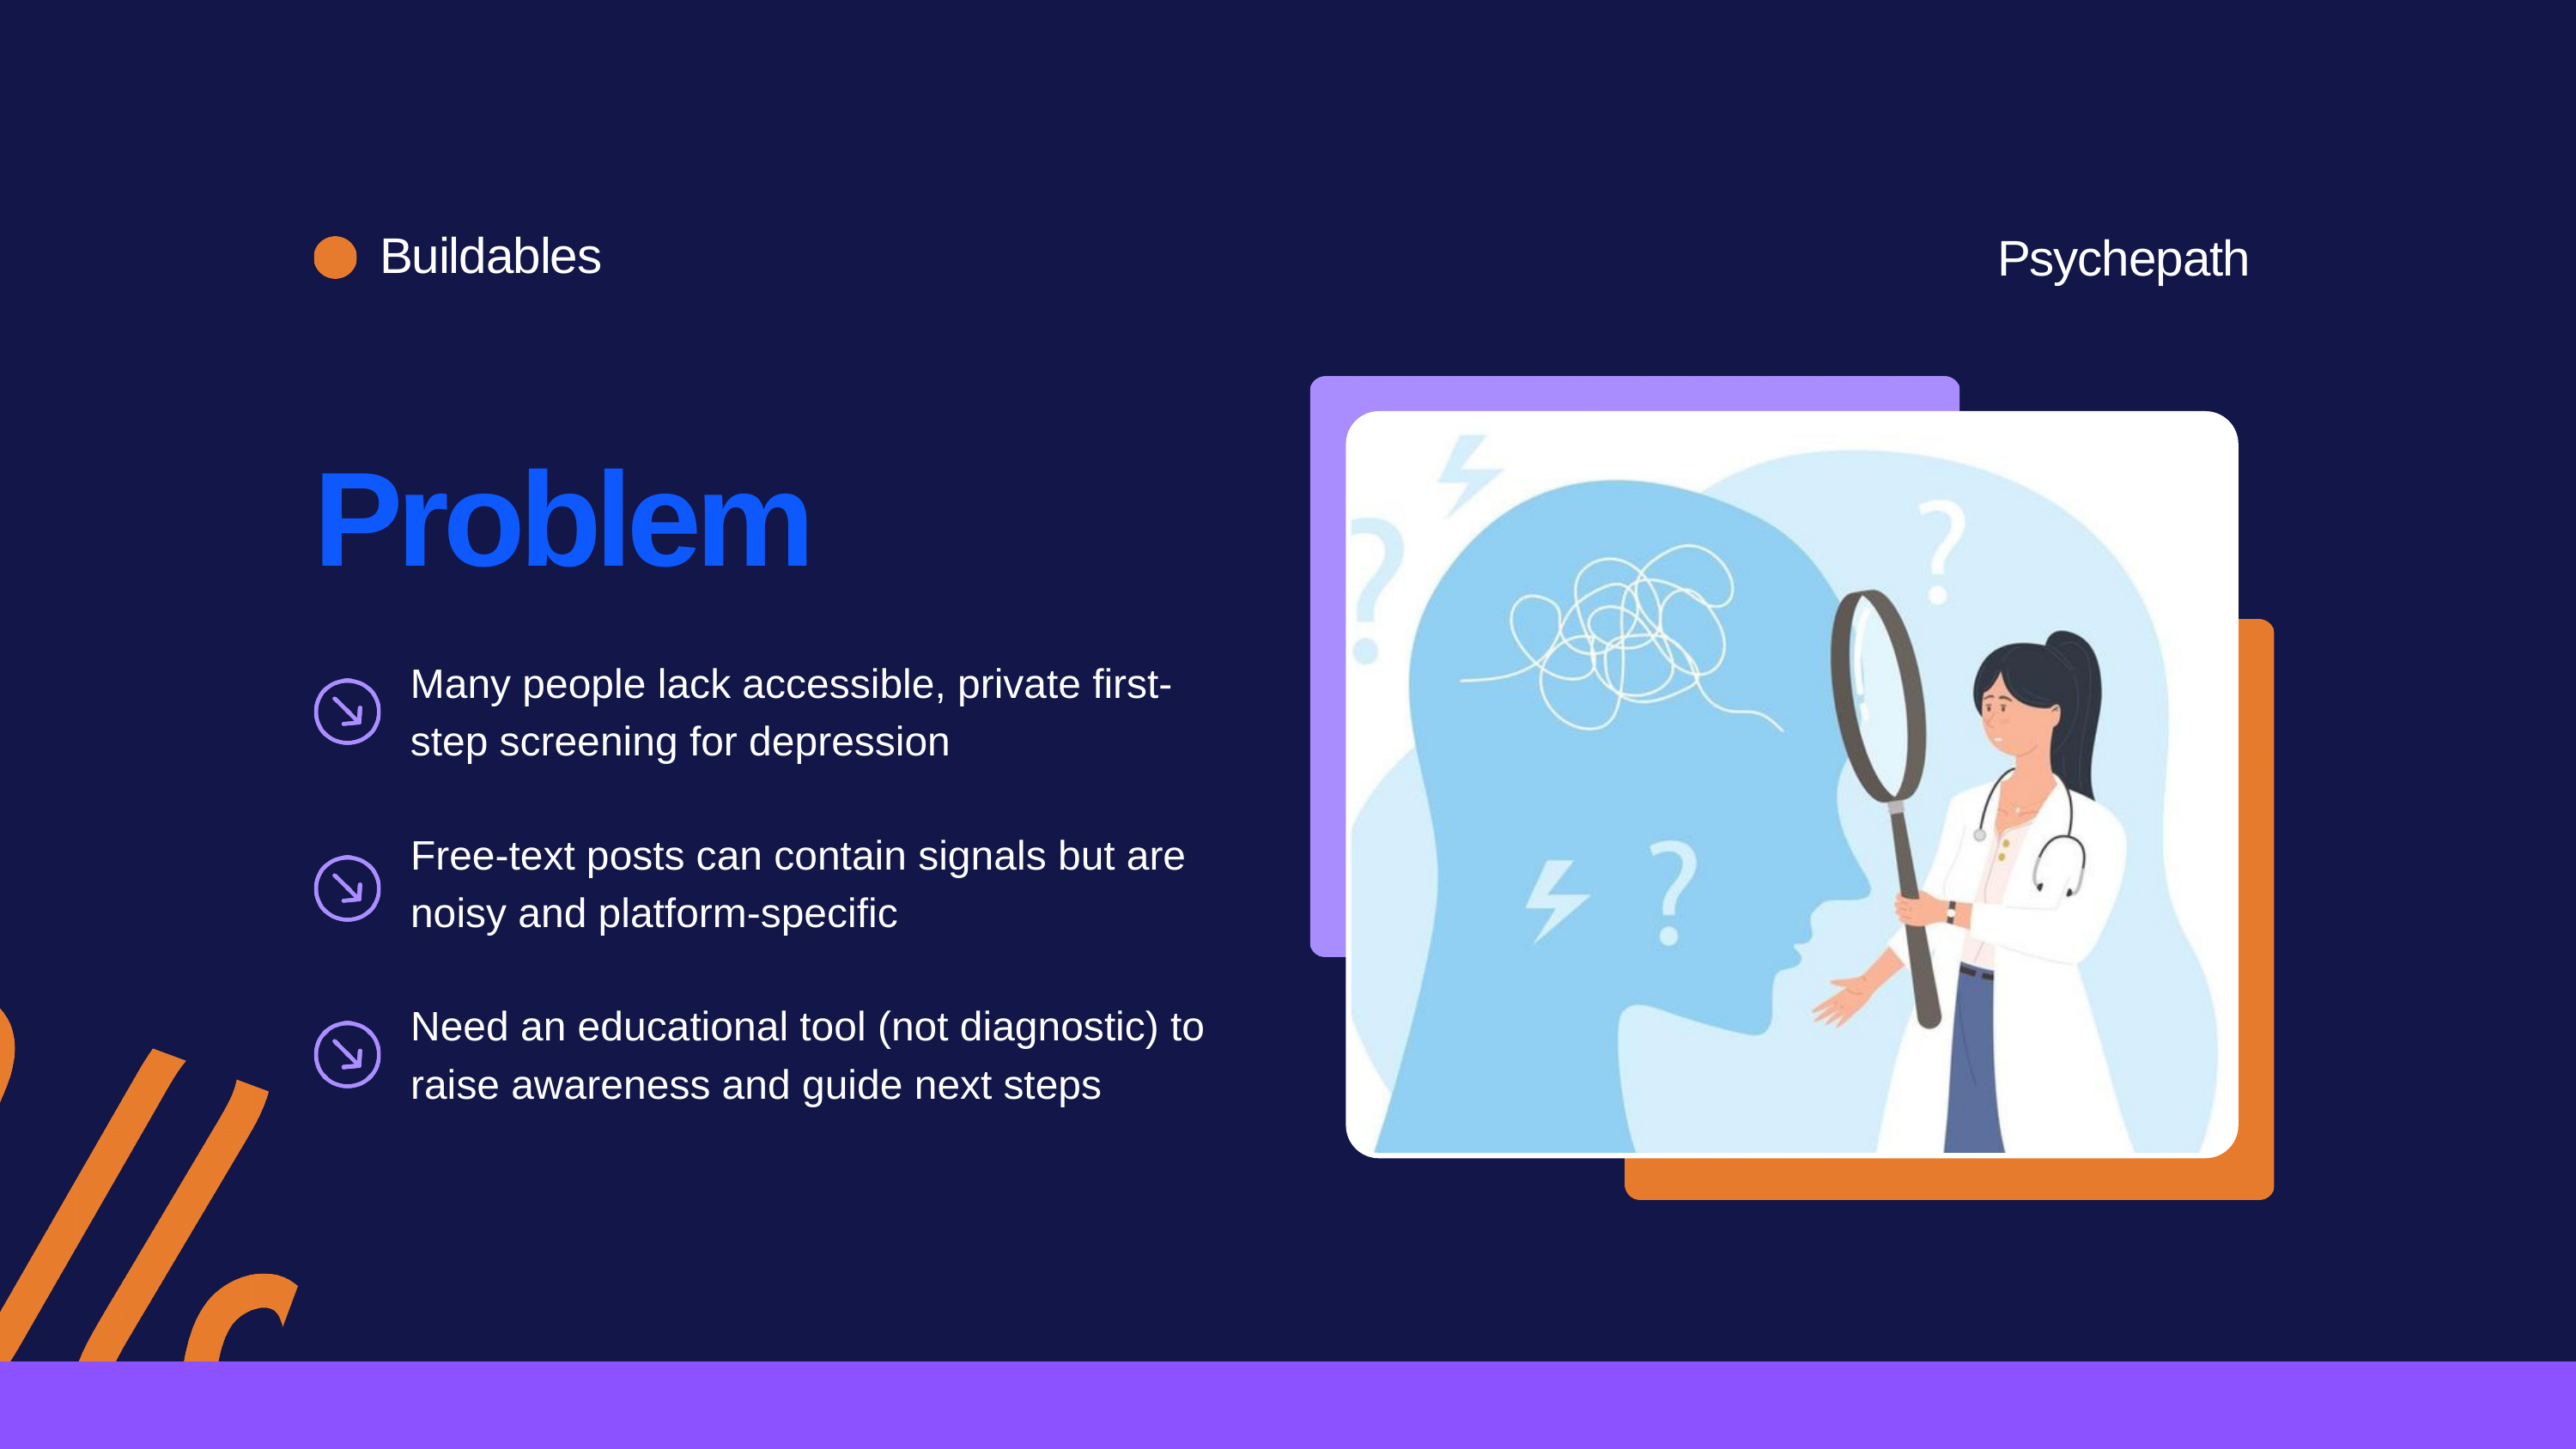

Buildables
Psychepath

Problem

Many people lack accessible, private first-step screening for depression

Free-text posts can contain signals but are noisy and platform-specific

Need an educational tool (not diagnostic) to raise awareness and guide next steps